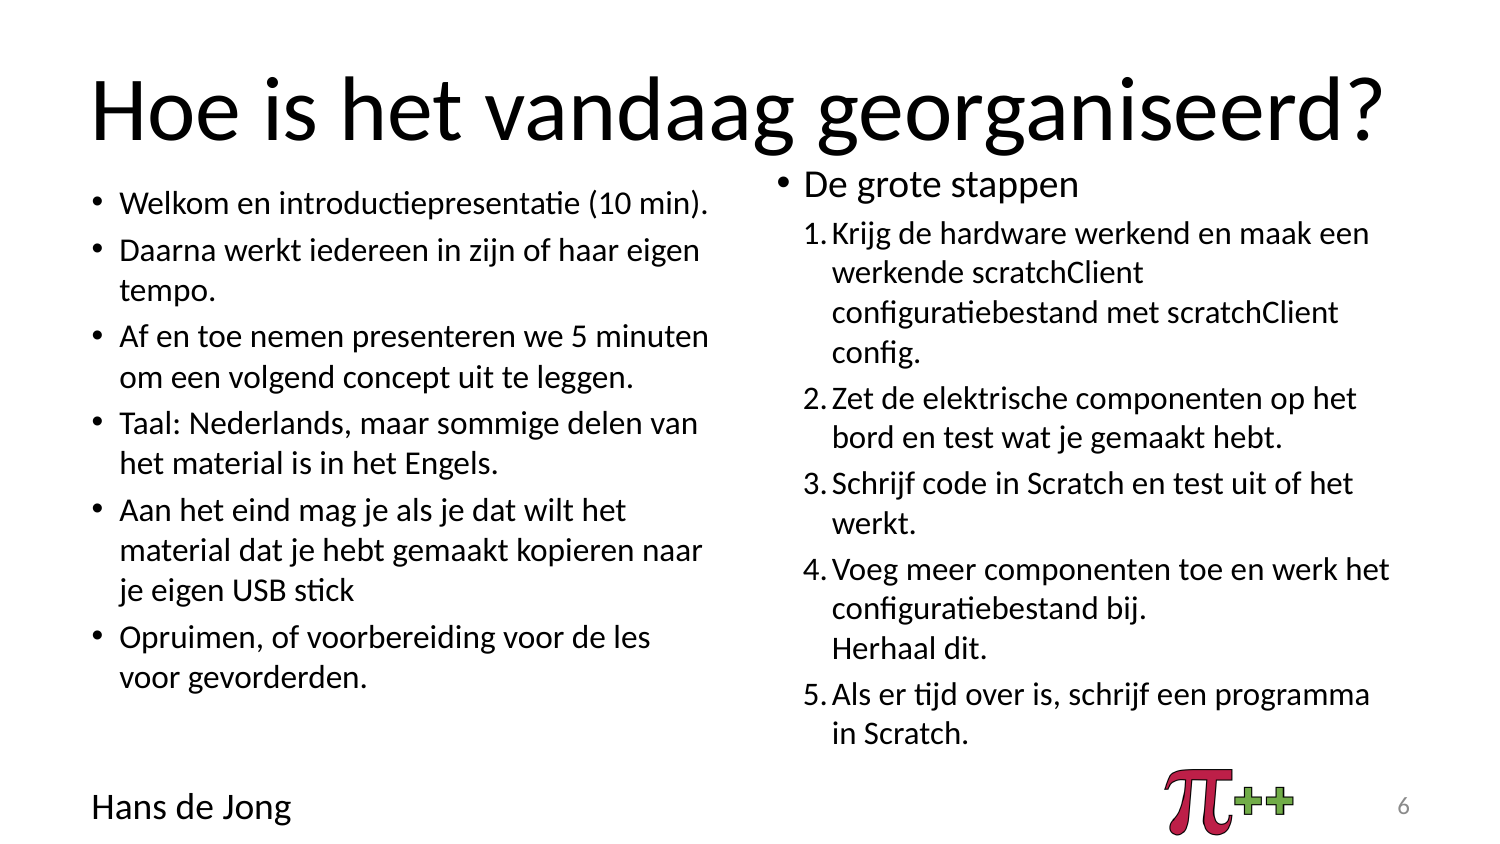

# Hoe is het vandaag georganiseerd?
De grote stappen
Krijg de hardware werkend en maak een werkende scratchClient configuratiebestand met scratchClient config.
Zet de elektrische componenten op het bord en test wat je gemaakt hebt.
Schrijf code in Scratch en test uit of het werkt.
Voeg meer componenten toe en werk het configuratiebestand bij.
Herhaal dit.
Als er tijd over is, schrijf een programma in Scratch.
Welkom en introductiepresentatie (10 min).
Daarna werkt iedereen in zijn of haar eigen tempo.
Af en toe nemen presenteren we 5 minuten om een volgend concept uit te leggen.
Taal: Nederlands, maar sommige delen van het material is in het Engels.
Aan het eind mag je als je dat wilt het material dat je hebt gemaakt kopieren naar je eigen USB stick
Opruimen, of voorbereiding voor de les voor gevorderden.
6